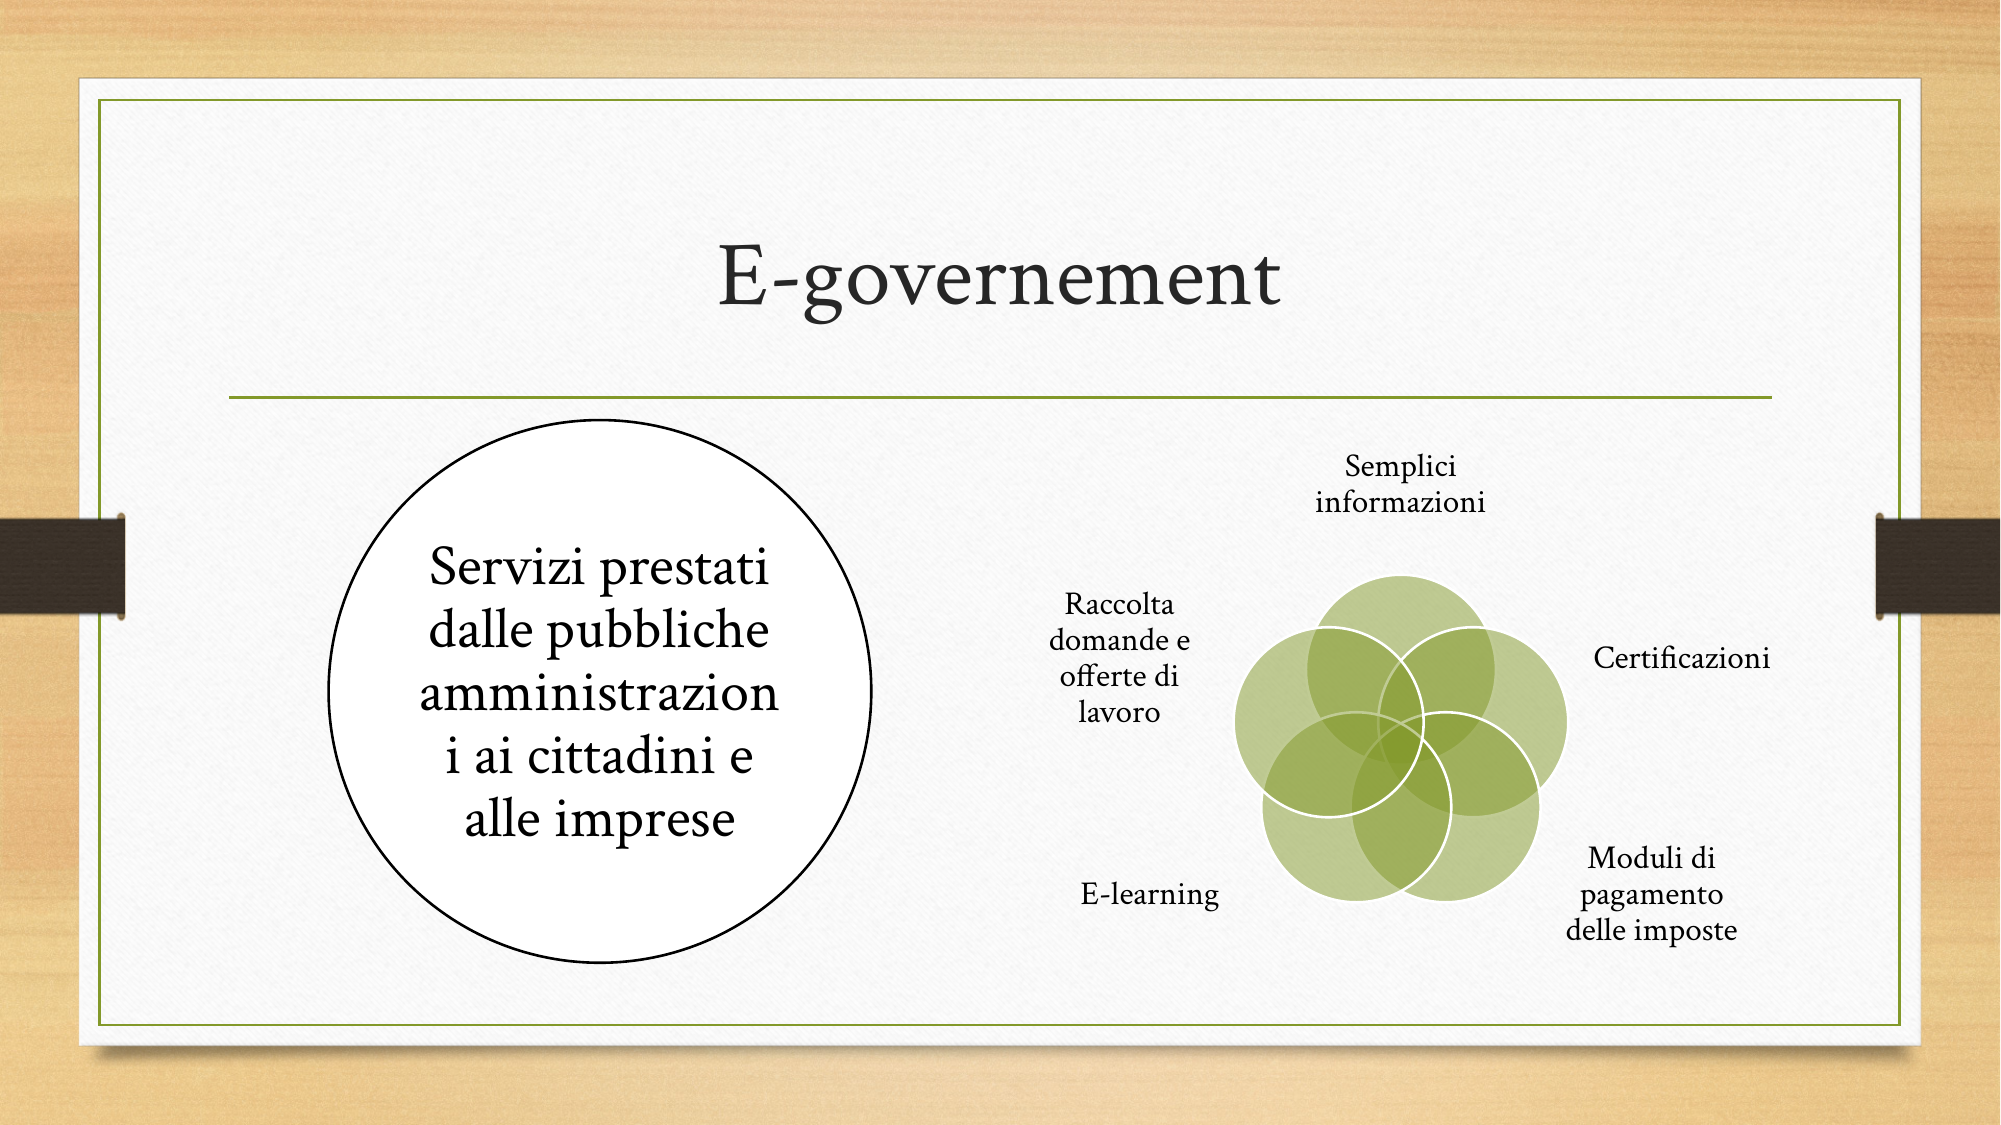

# E-governement
Servizi prestati dalle pubbliche amministrazioni ai cittadini e alle imprese
Semplici informazioni
Certificazioni
Moduli di pagamento delle imposte
E-learning
Raccolta domande e offerte di lavoro